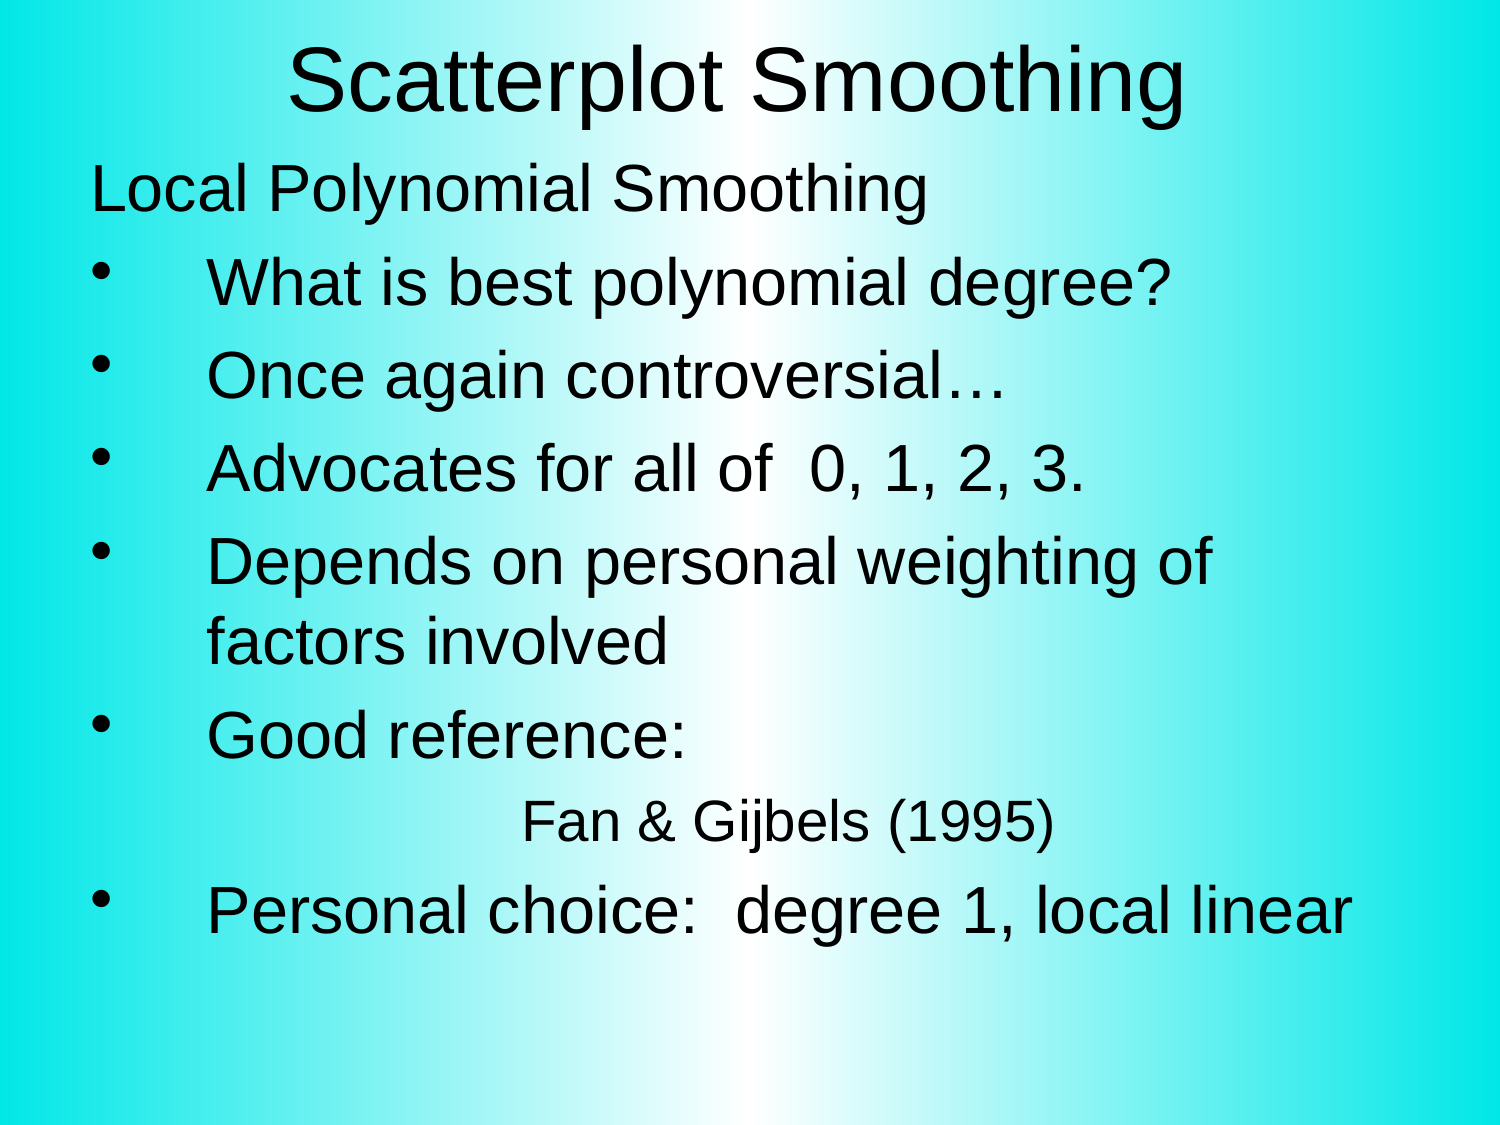

# Scatterplot Smoothing
Local Polynomial Smoothing
What is best polynomial degree?
Once again controversial…
Advocates for all of  0, 1, 2, 3.
Depends on personal weighting of factors involved
Good reference:
Fan & Gijbels (1995)
Personal choice:  degree 1, local linear